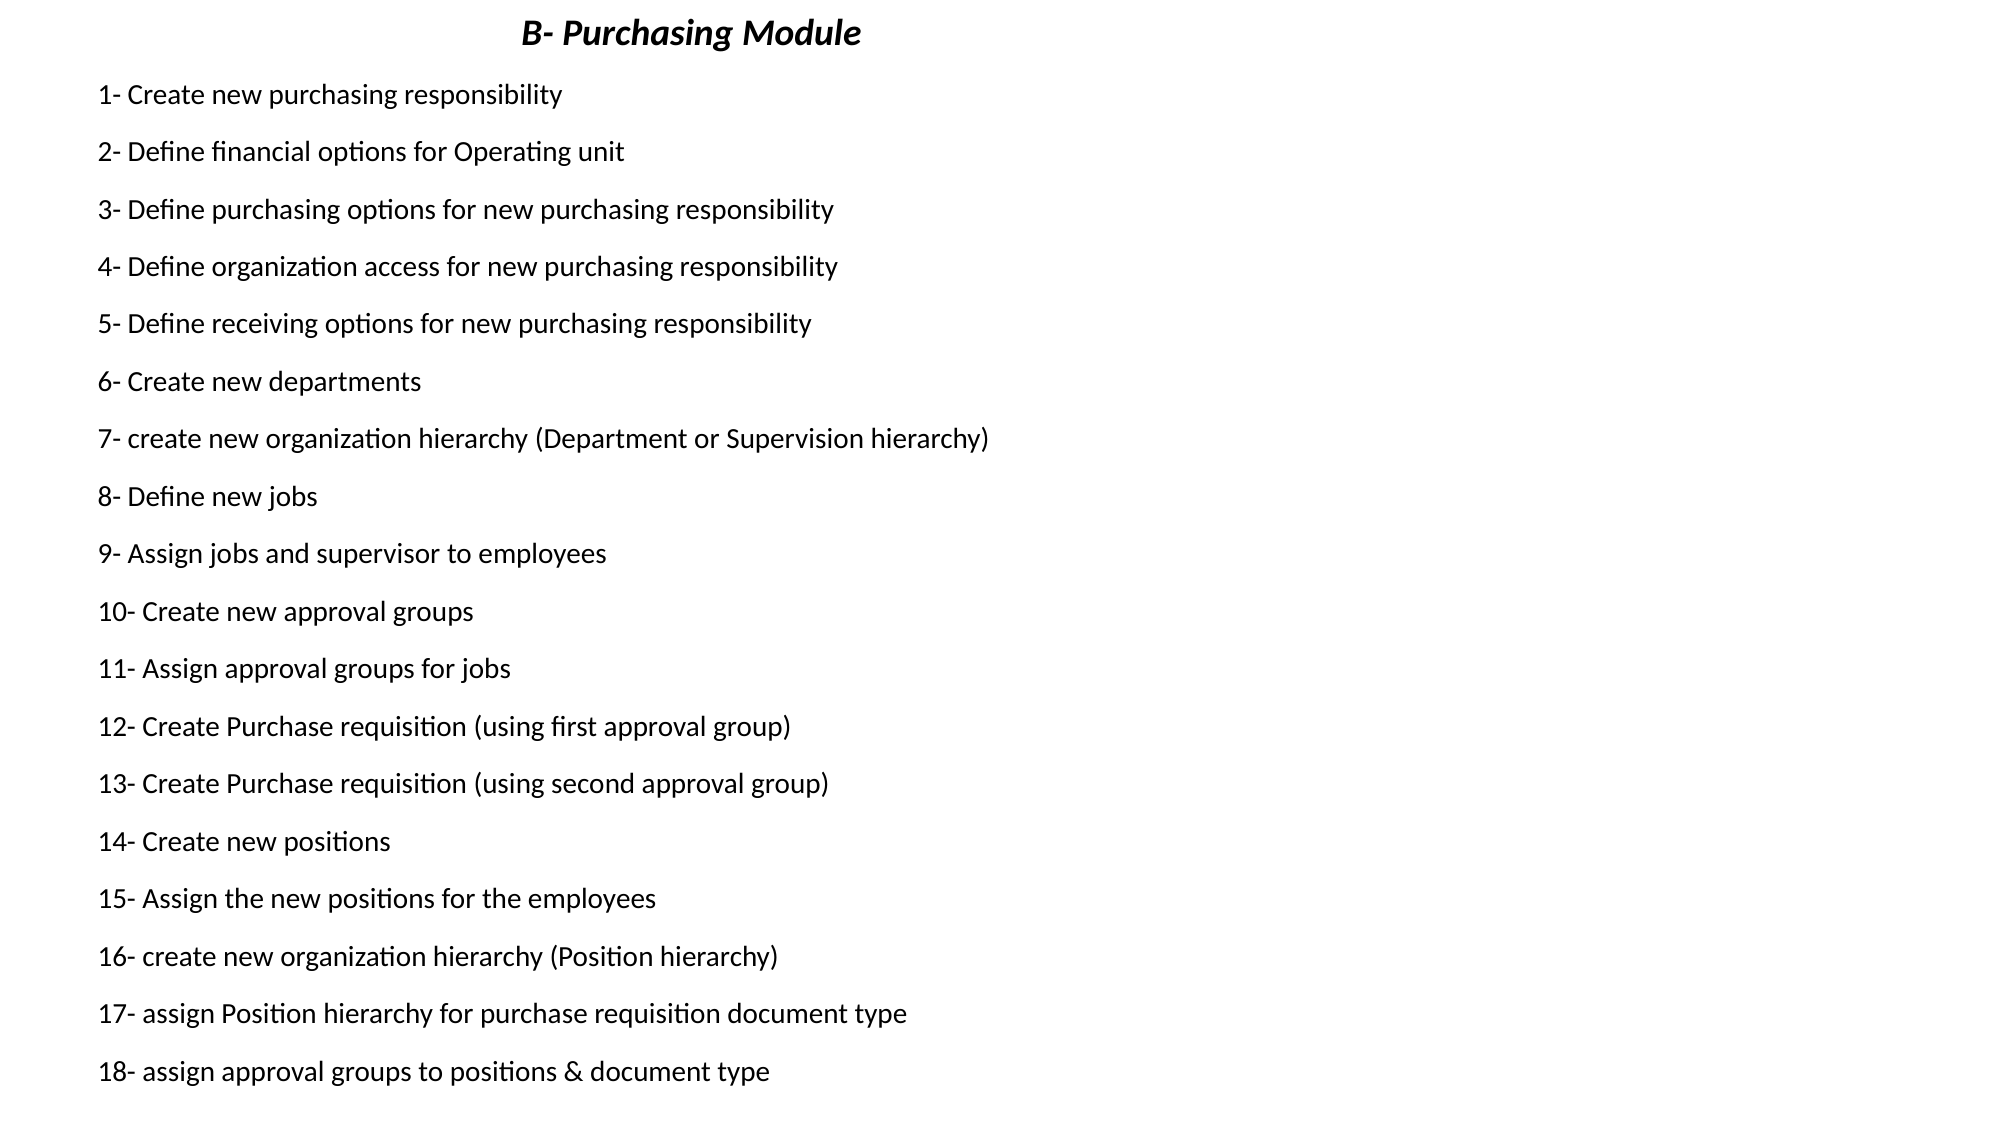

B- Purchasing Module
     1- Create new purchasing responsibility
     2- Define financial options for Operating unit
     3- Define purchasing options for new purchasing responsibility
     4- Define organization access for new purchasing responsibility
     5- Define receiving options for new purchasing responsibility
     6- Create new departments
     7- create new organization hierarchy (Department or Supervision hierarchy)
     8- Define new jobs
     9- Assign jobs and supervisor to employees
     10- Create new approval groups
     11- Assign approval groups for jobs
     12- Create Purchase requisition (using first approval group)
     13- Create Purchase requisition (using second approval group)
     14- Create new positions
     15- Assign the new positions for the employees
     16- create new organization hierarchy (Position hierarchy)
     17- assign Position hierarchy for purchase requisition document type
     18- assign approval groups to positions & document type